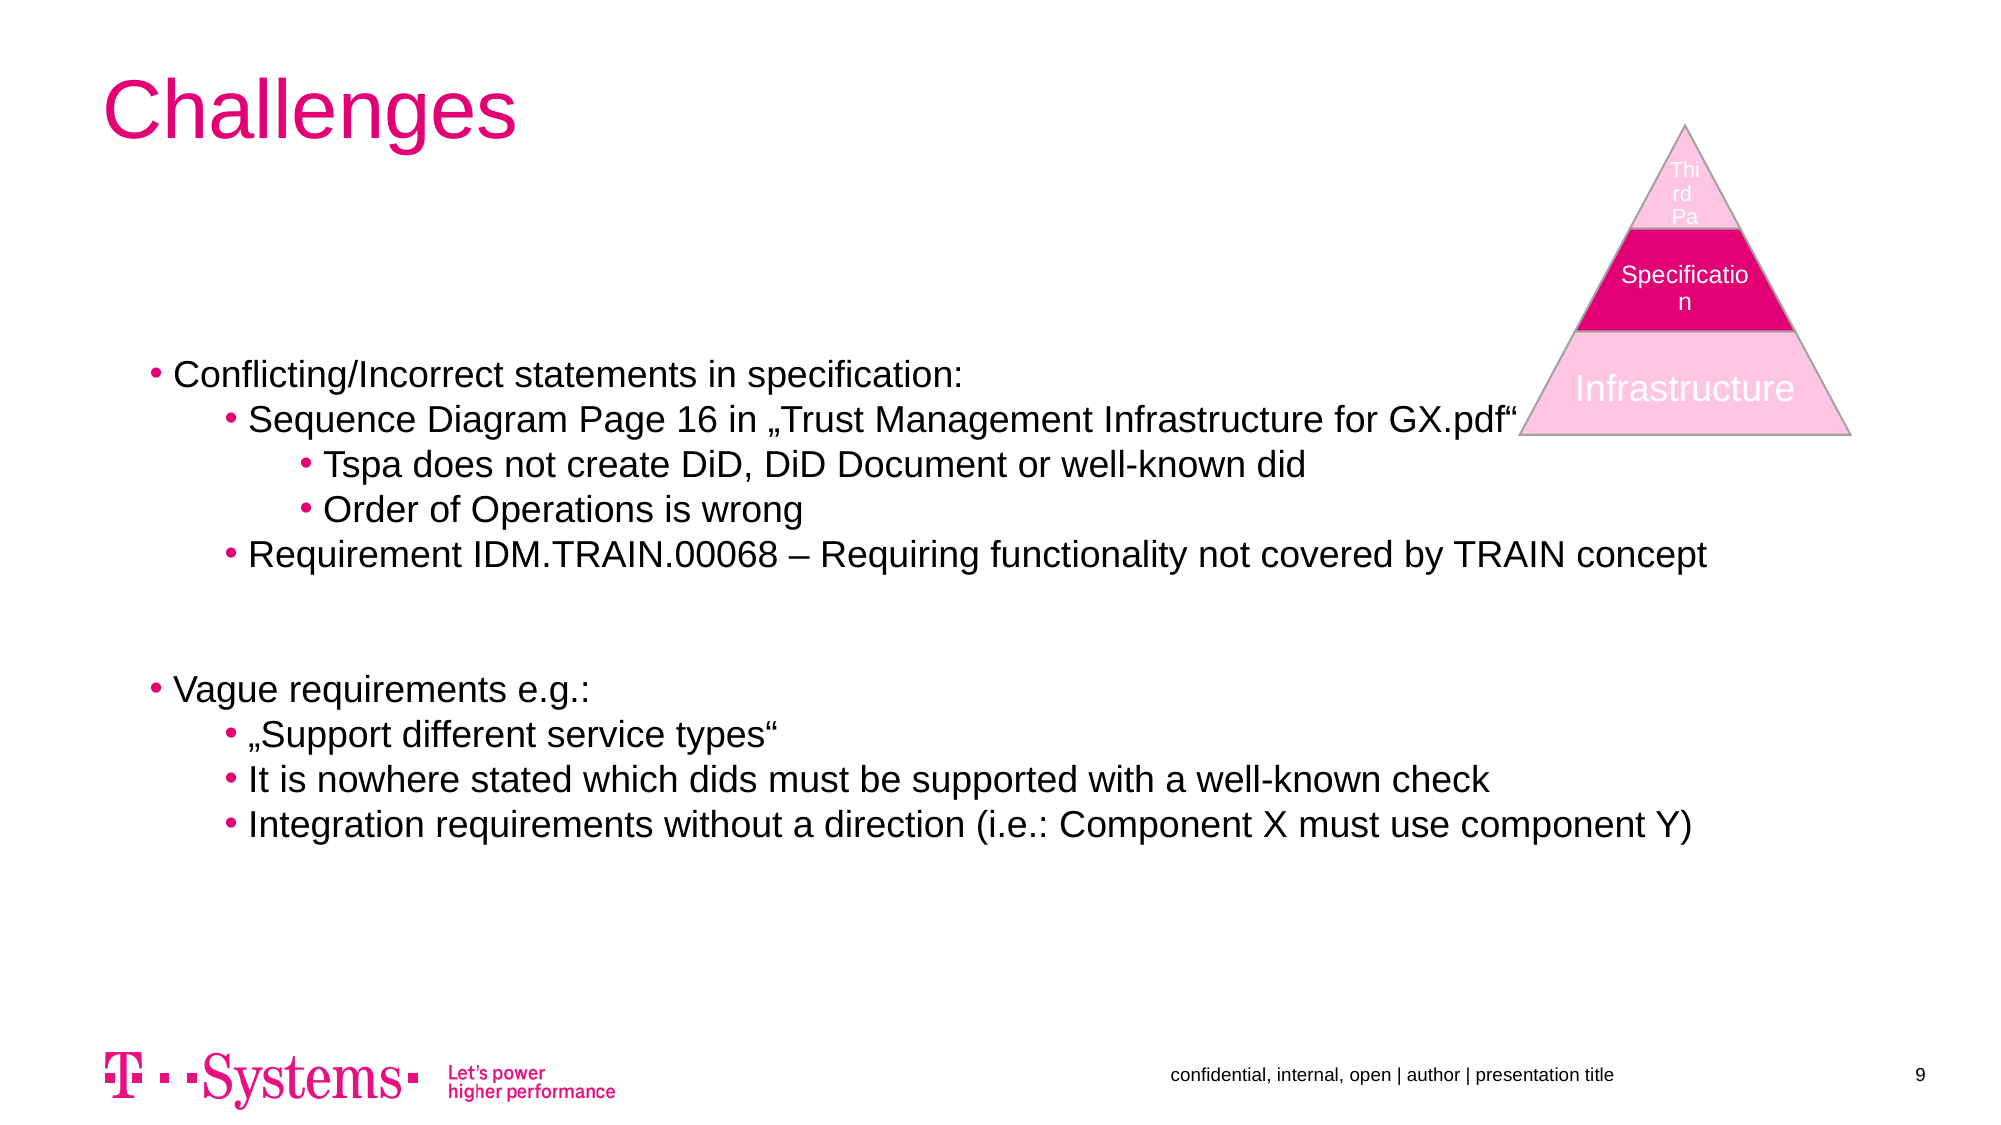

# Challenges
Third
Party
Specification
Infrastructure
Conflicting/Incorrect statements in specification:
Sequence Diagram Page 16 in „Trust Management Infrastructure for GX.pdf“
Tspa does not create DiD, DiD Document or well-known did
Order of Operations is wrong
Requirement IDM.TRAIN.00068 – Requiring functionality not covered by TRAIN concept

Vague requirements e.g.:
„Support different service types“
It is nowhere stated which dids must be supported with a well-known check
Integration requirements without a direction (i.e.: Component X must use component Y)

confidential, internal, open | author | presentation title
9